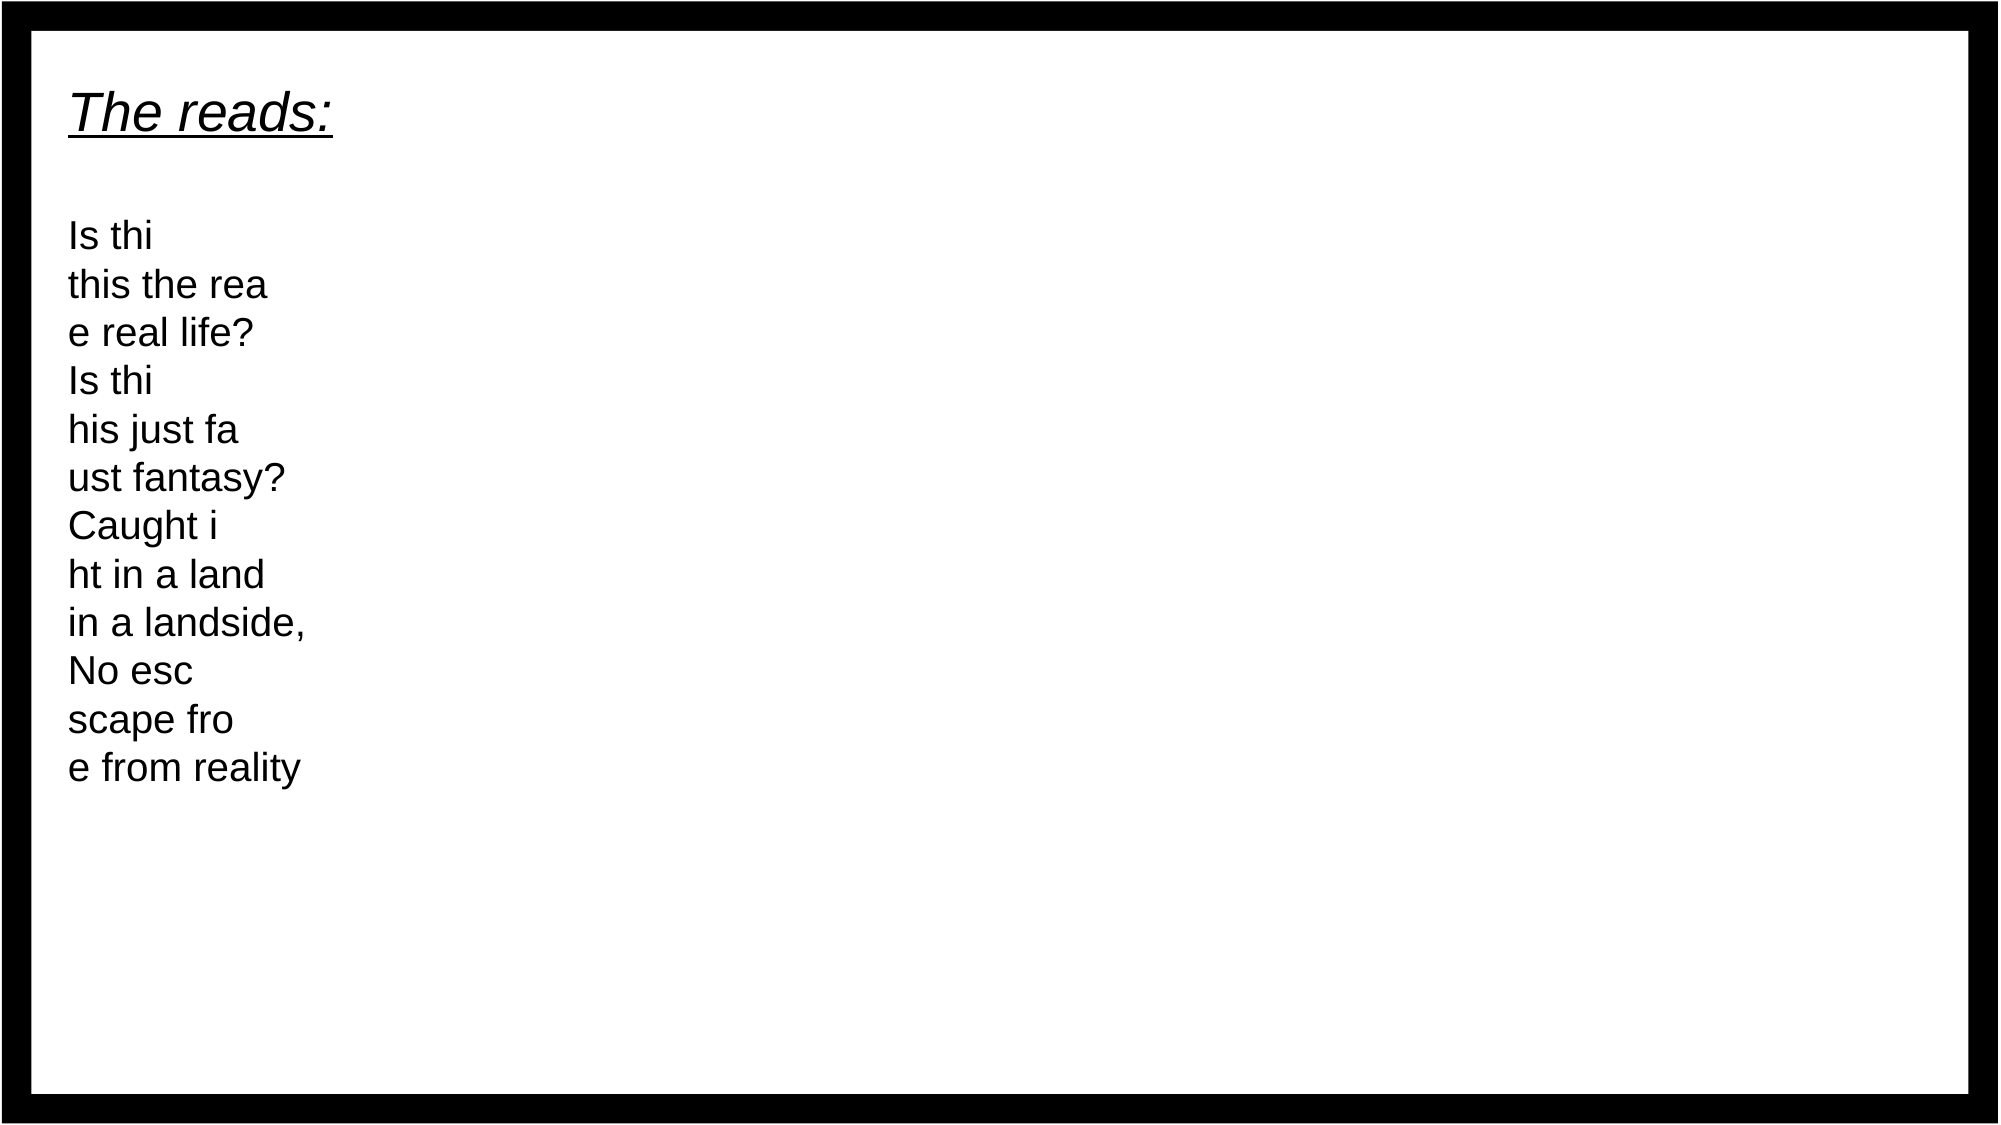

The reads:

Is thi
this the rea
e real life?
Is thi
his just fa
ust fantasy?
Caught i
ht in a land
in a landside,
No esc
scape fro
e from reality